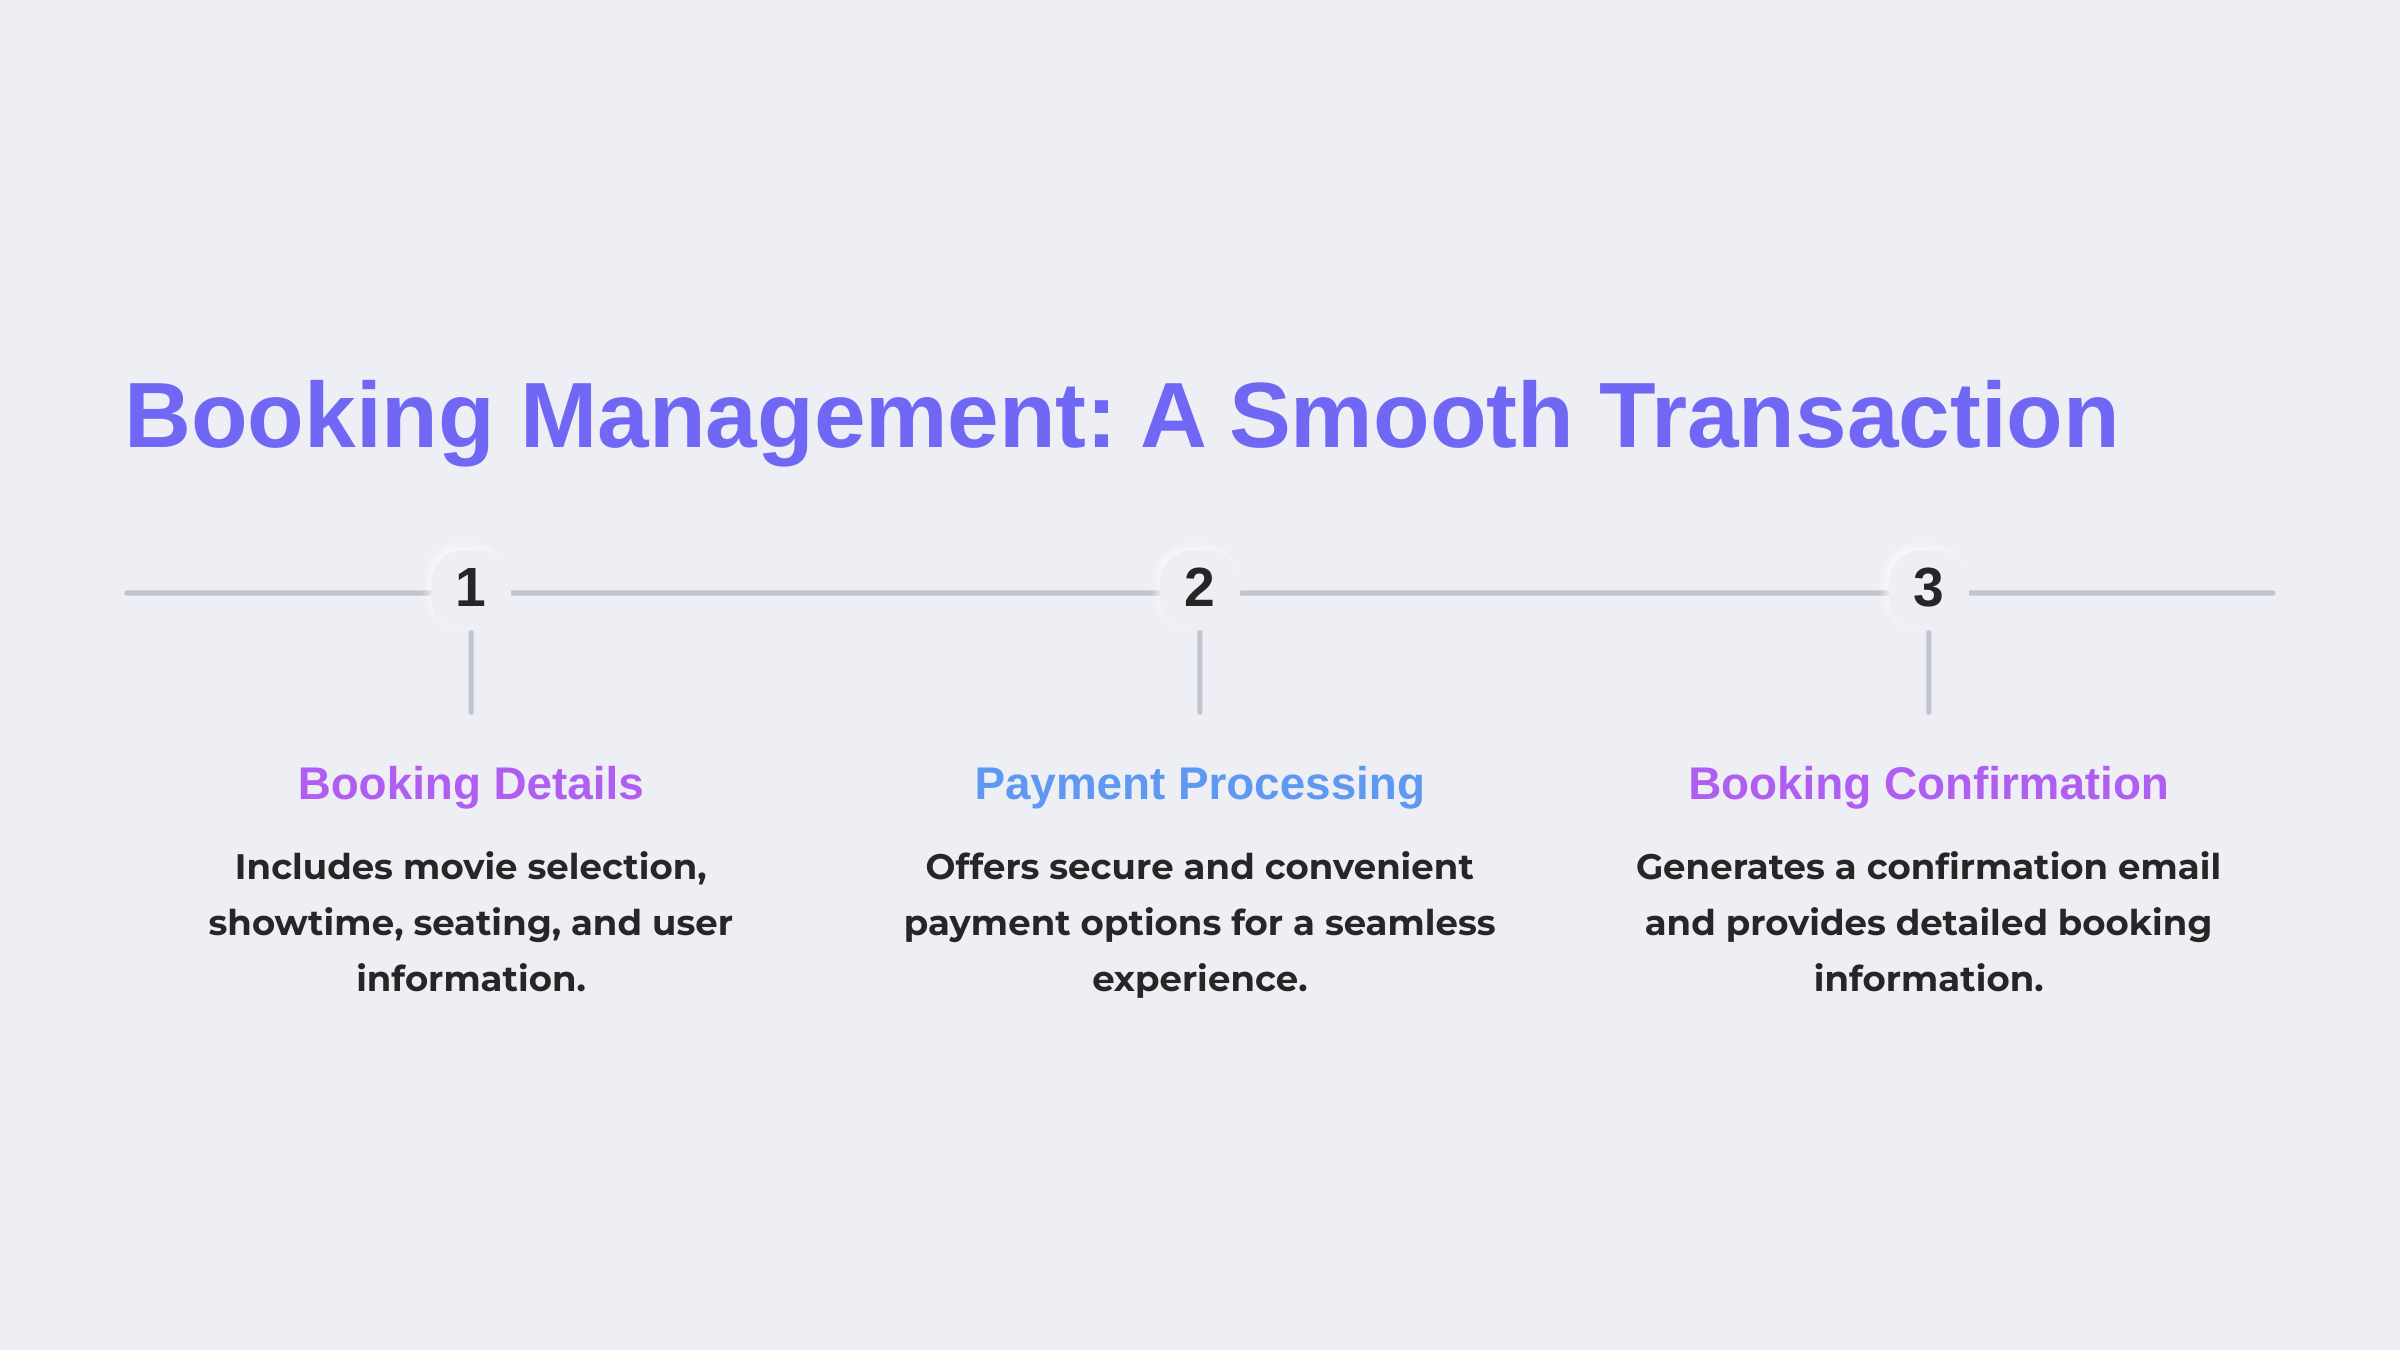

Booking Management: A Smooth Transaction

1
2
3

Booking Details
Payment Processing
Booking Confirmation
Includes movie selection, showtime, seating, and user information.
Offers secure and convenient payment options for a seamless experience.
Generates a confirmation email and provides detailed booking information.